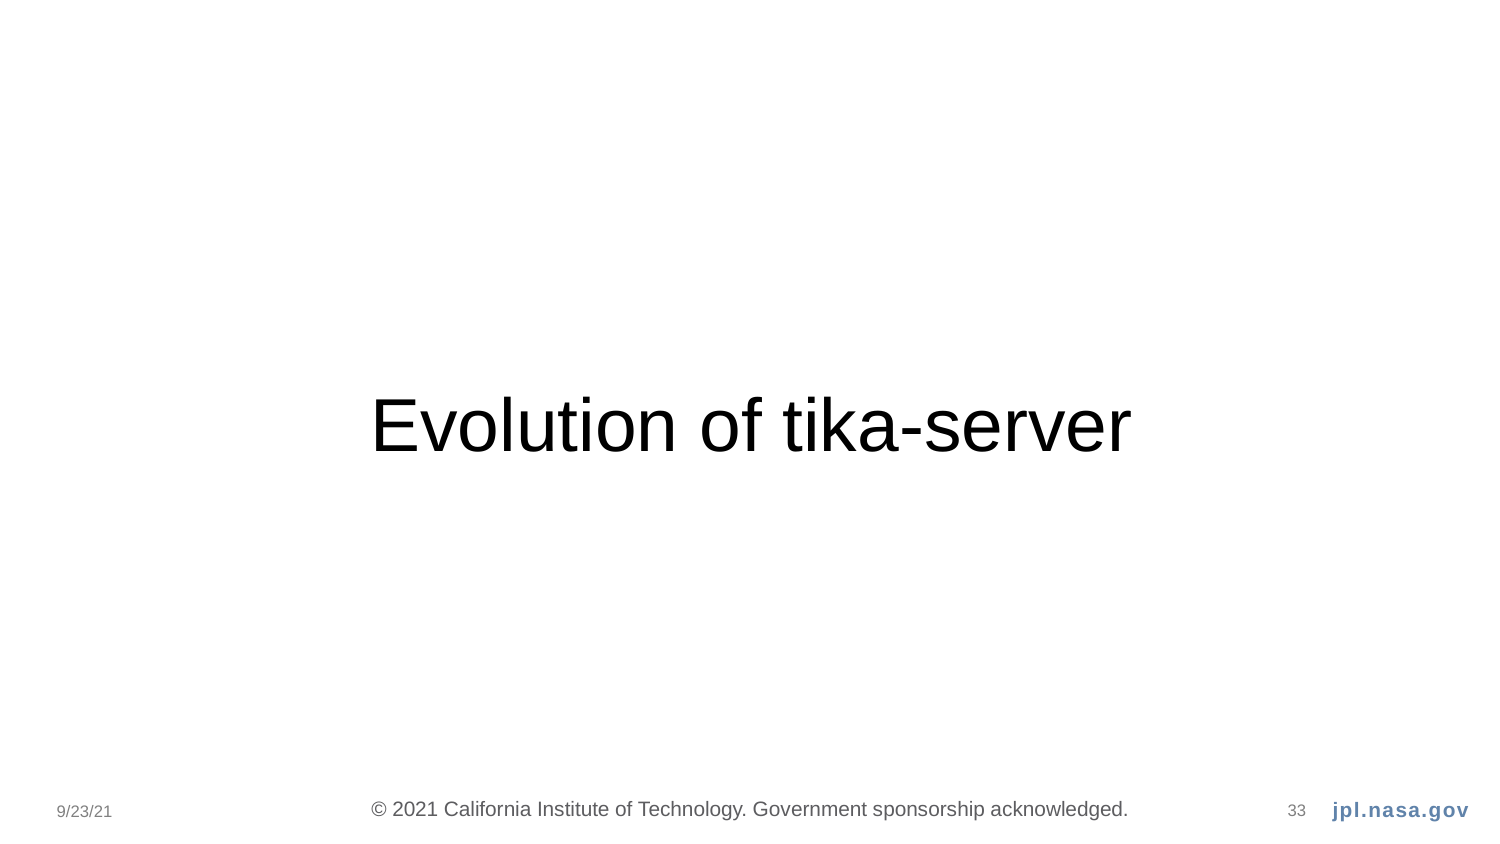

Evolution of tika-server
9/23/21
© 2021 California Institute of Technology. Government sponsorship acknowledged.
33